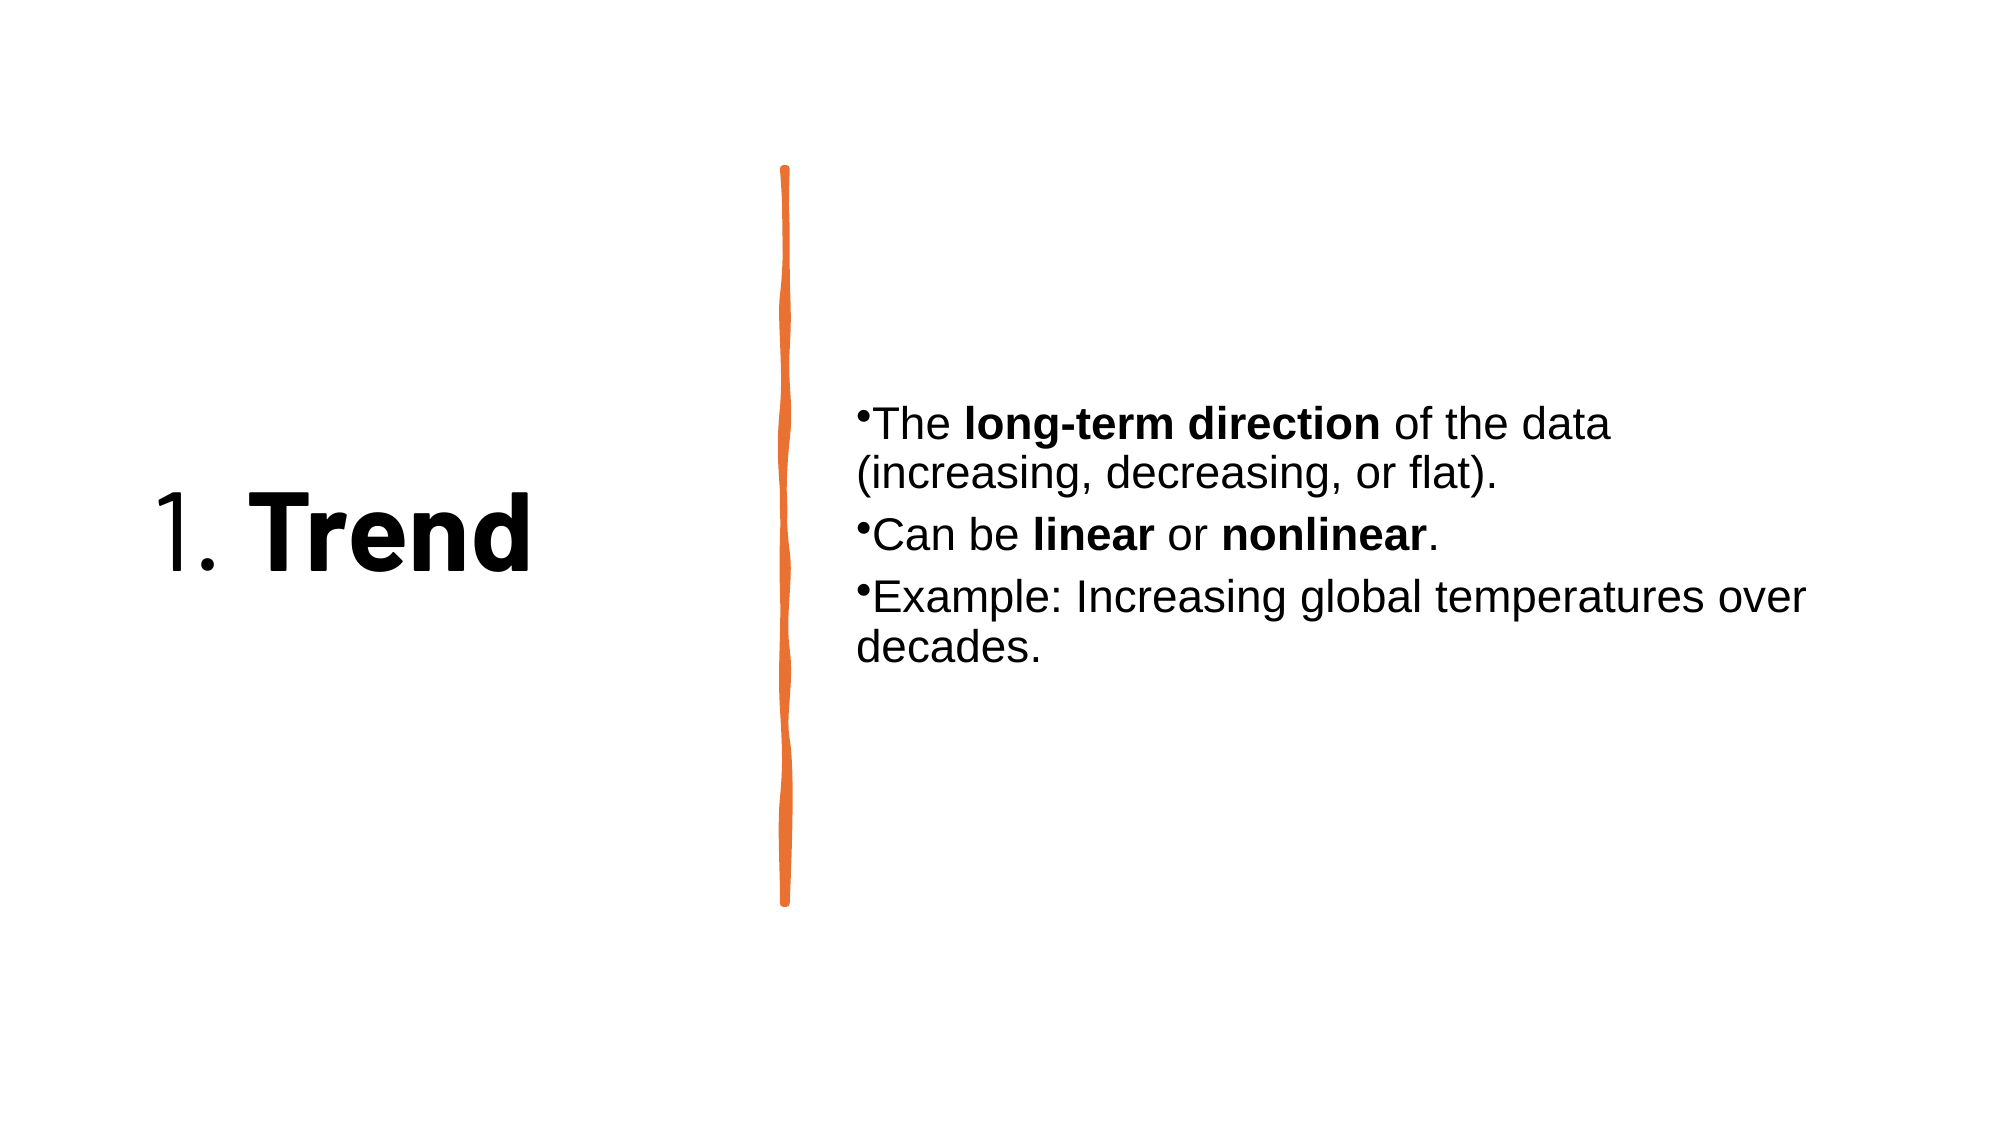

# 1. Trend
The long-term direction of the data (increasing, decreasing, or flat).
Can be linear or nonlinear.
Example: Increasing global temperatures over decades.